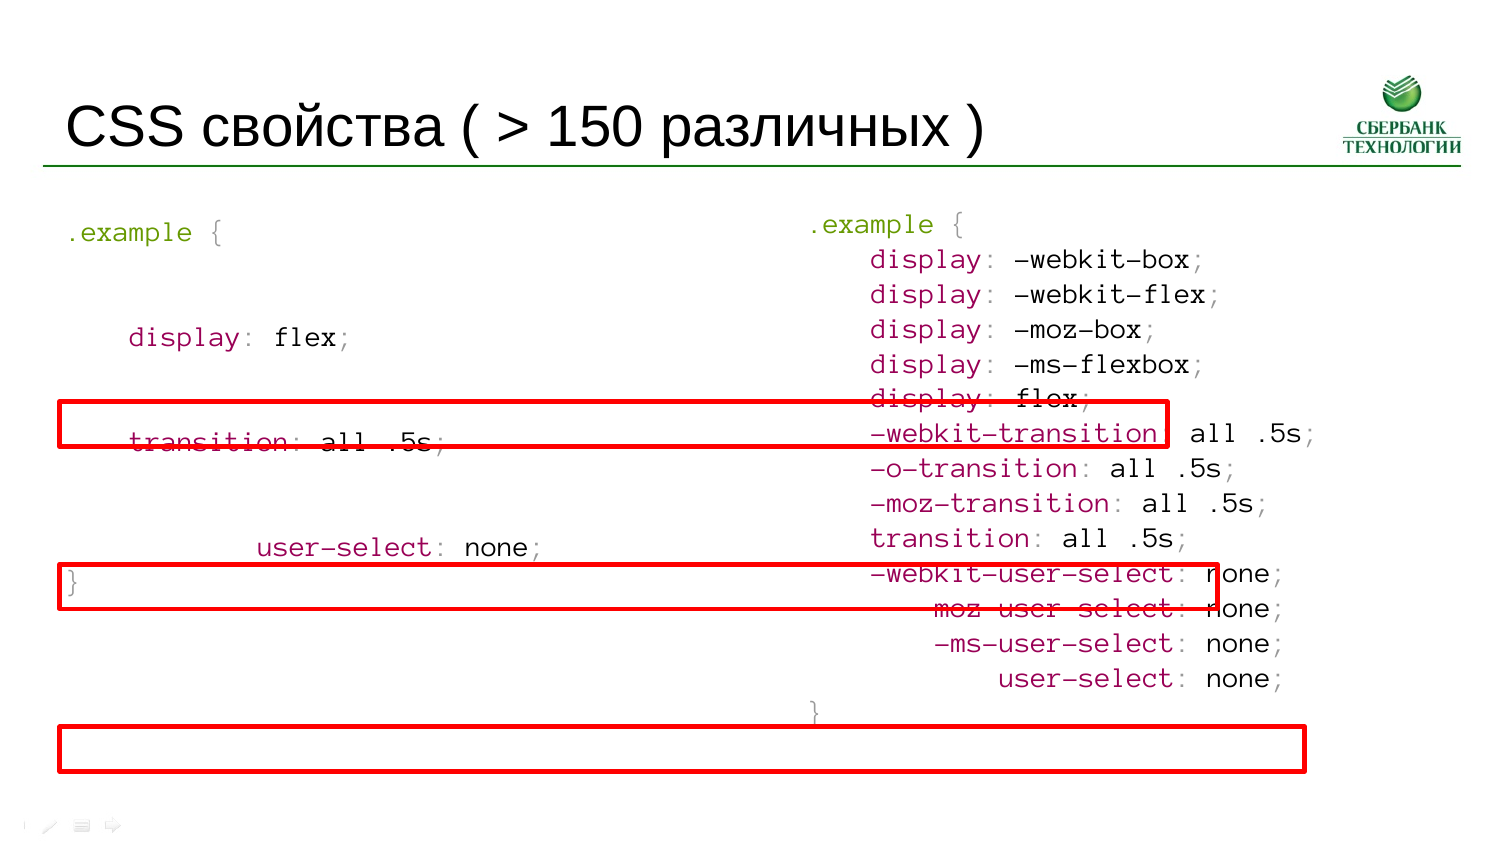

CSS свойства ( > 150 различных )
.example {
    display: -webkit-box;
    display: -webkit-flex;
    display: -moz-box;
    display: -ms-flexbox;
    display: flex;
    -webkit-transition: all .5s;
    -o-transition: all .5s;
    -moz-transition: all .5s;
    transition: all .5s;
    -webkit-user-select: none;
       -moz-user-select: none;
        -ms-user-select: none;
            user-select: none;
}
.example {

    display: flex;

    transition: all .5s;

            user-select: none;
}